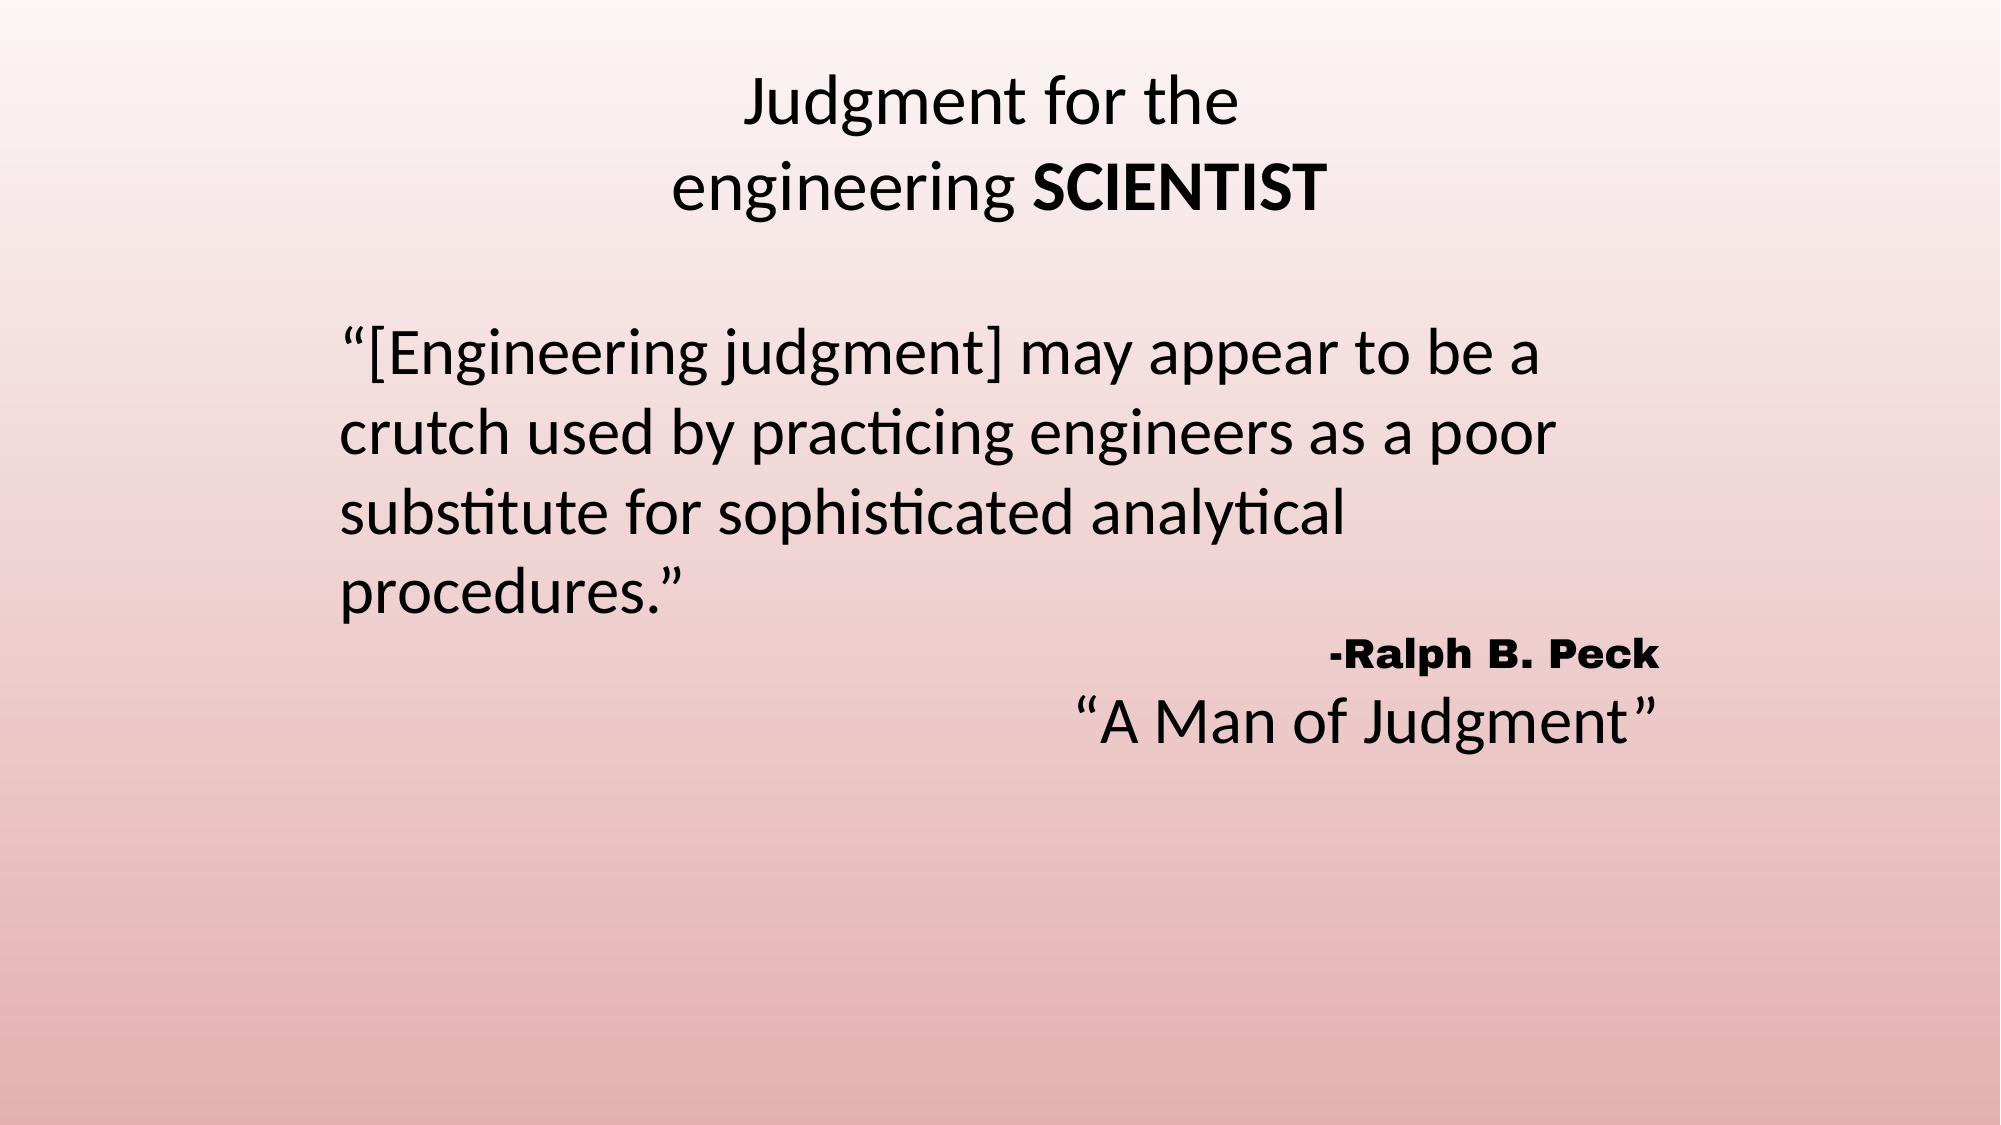

# Judgment for the engineering SCIENTIST
“[Engineering judgment] may appear to be a crutch used by practicing engineers as a poor substitute for sophisticated analytical procedures.”
-Ralph B. Peck
“A Man of Judgment”